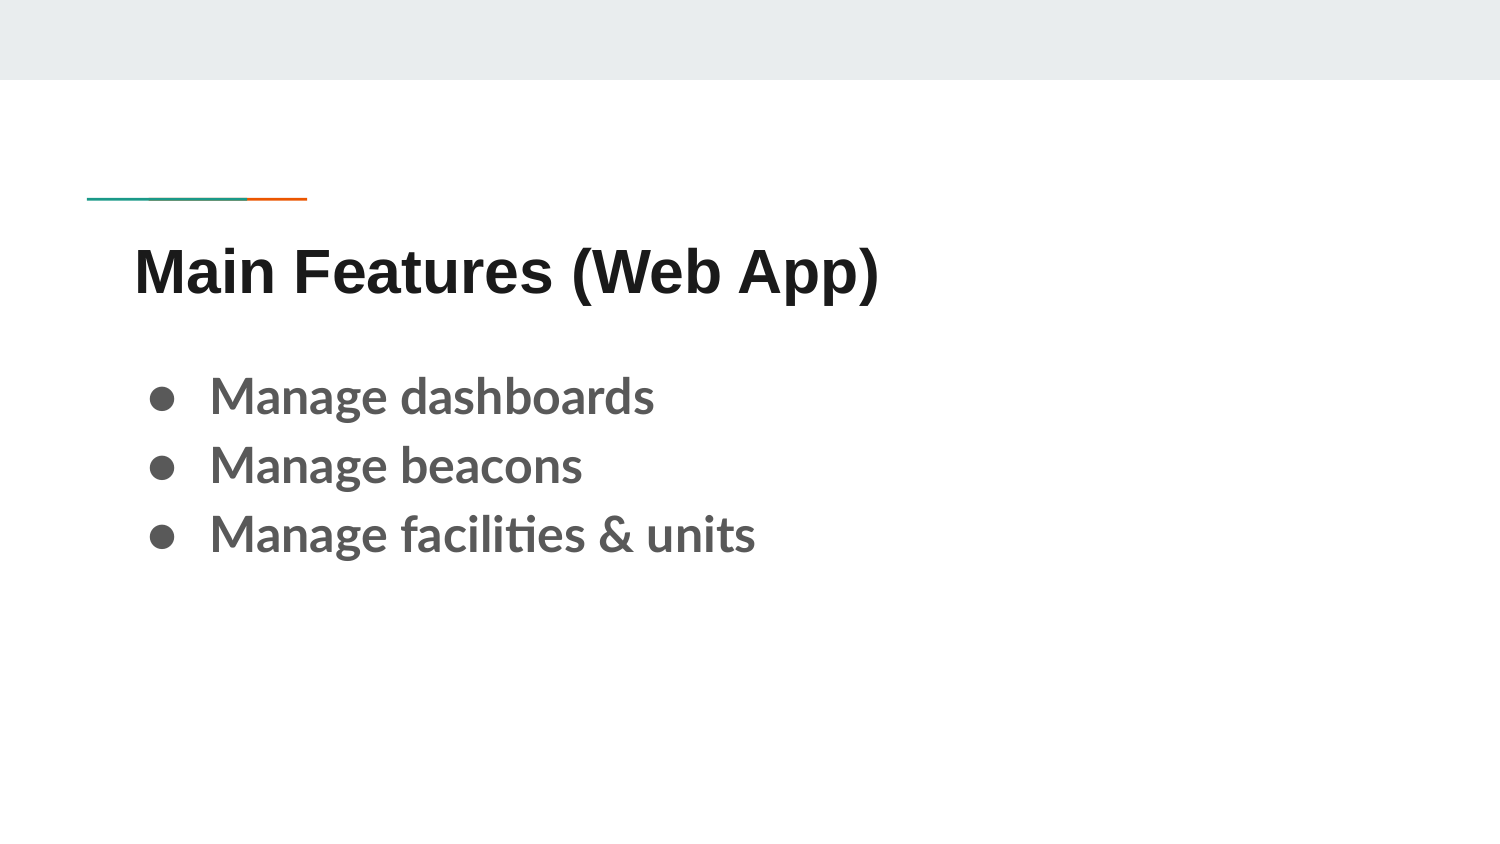

# Main Features (Web App)
Manage dashboards
Manage beacons
Manage facilities & units